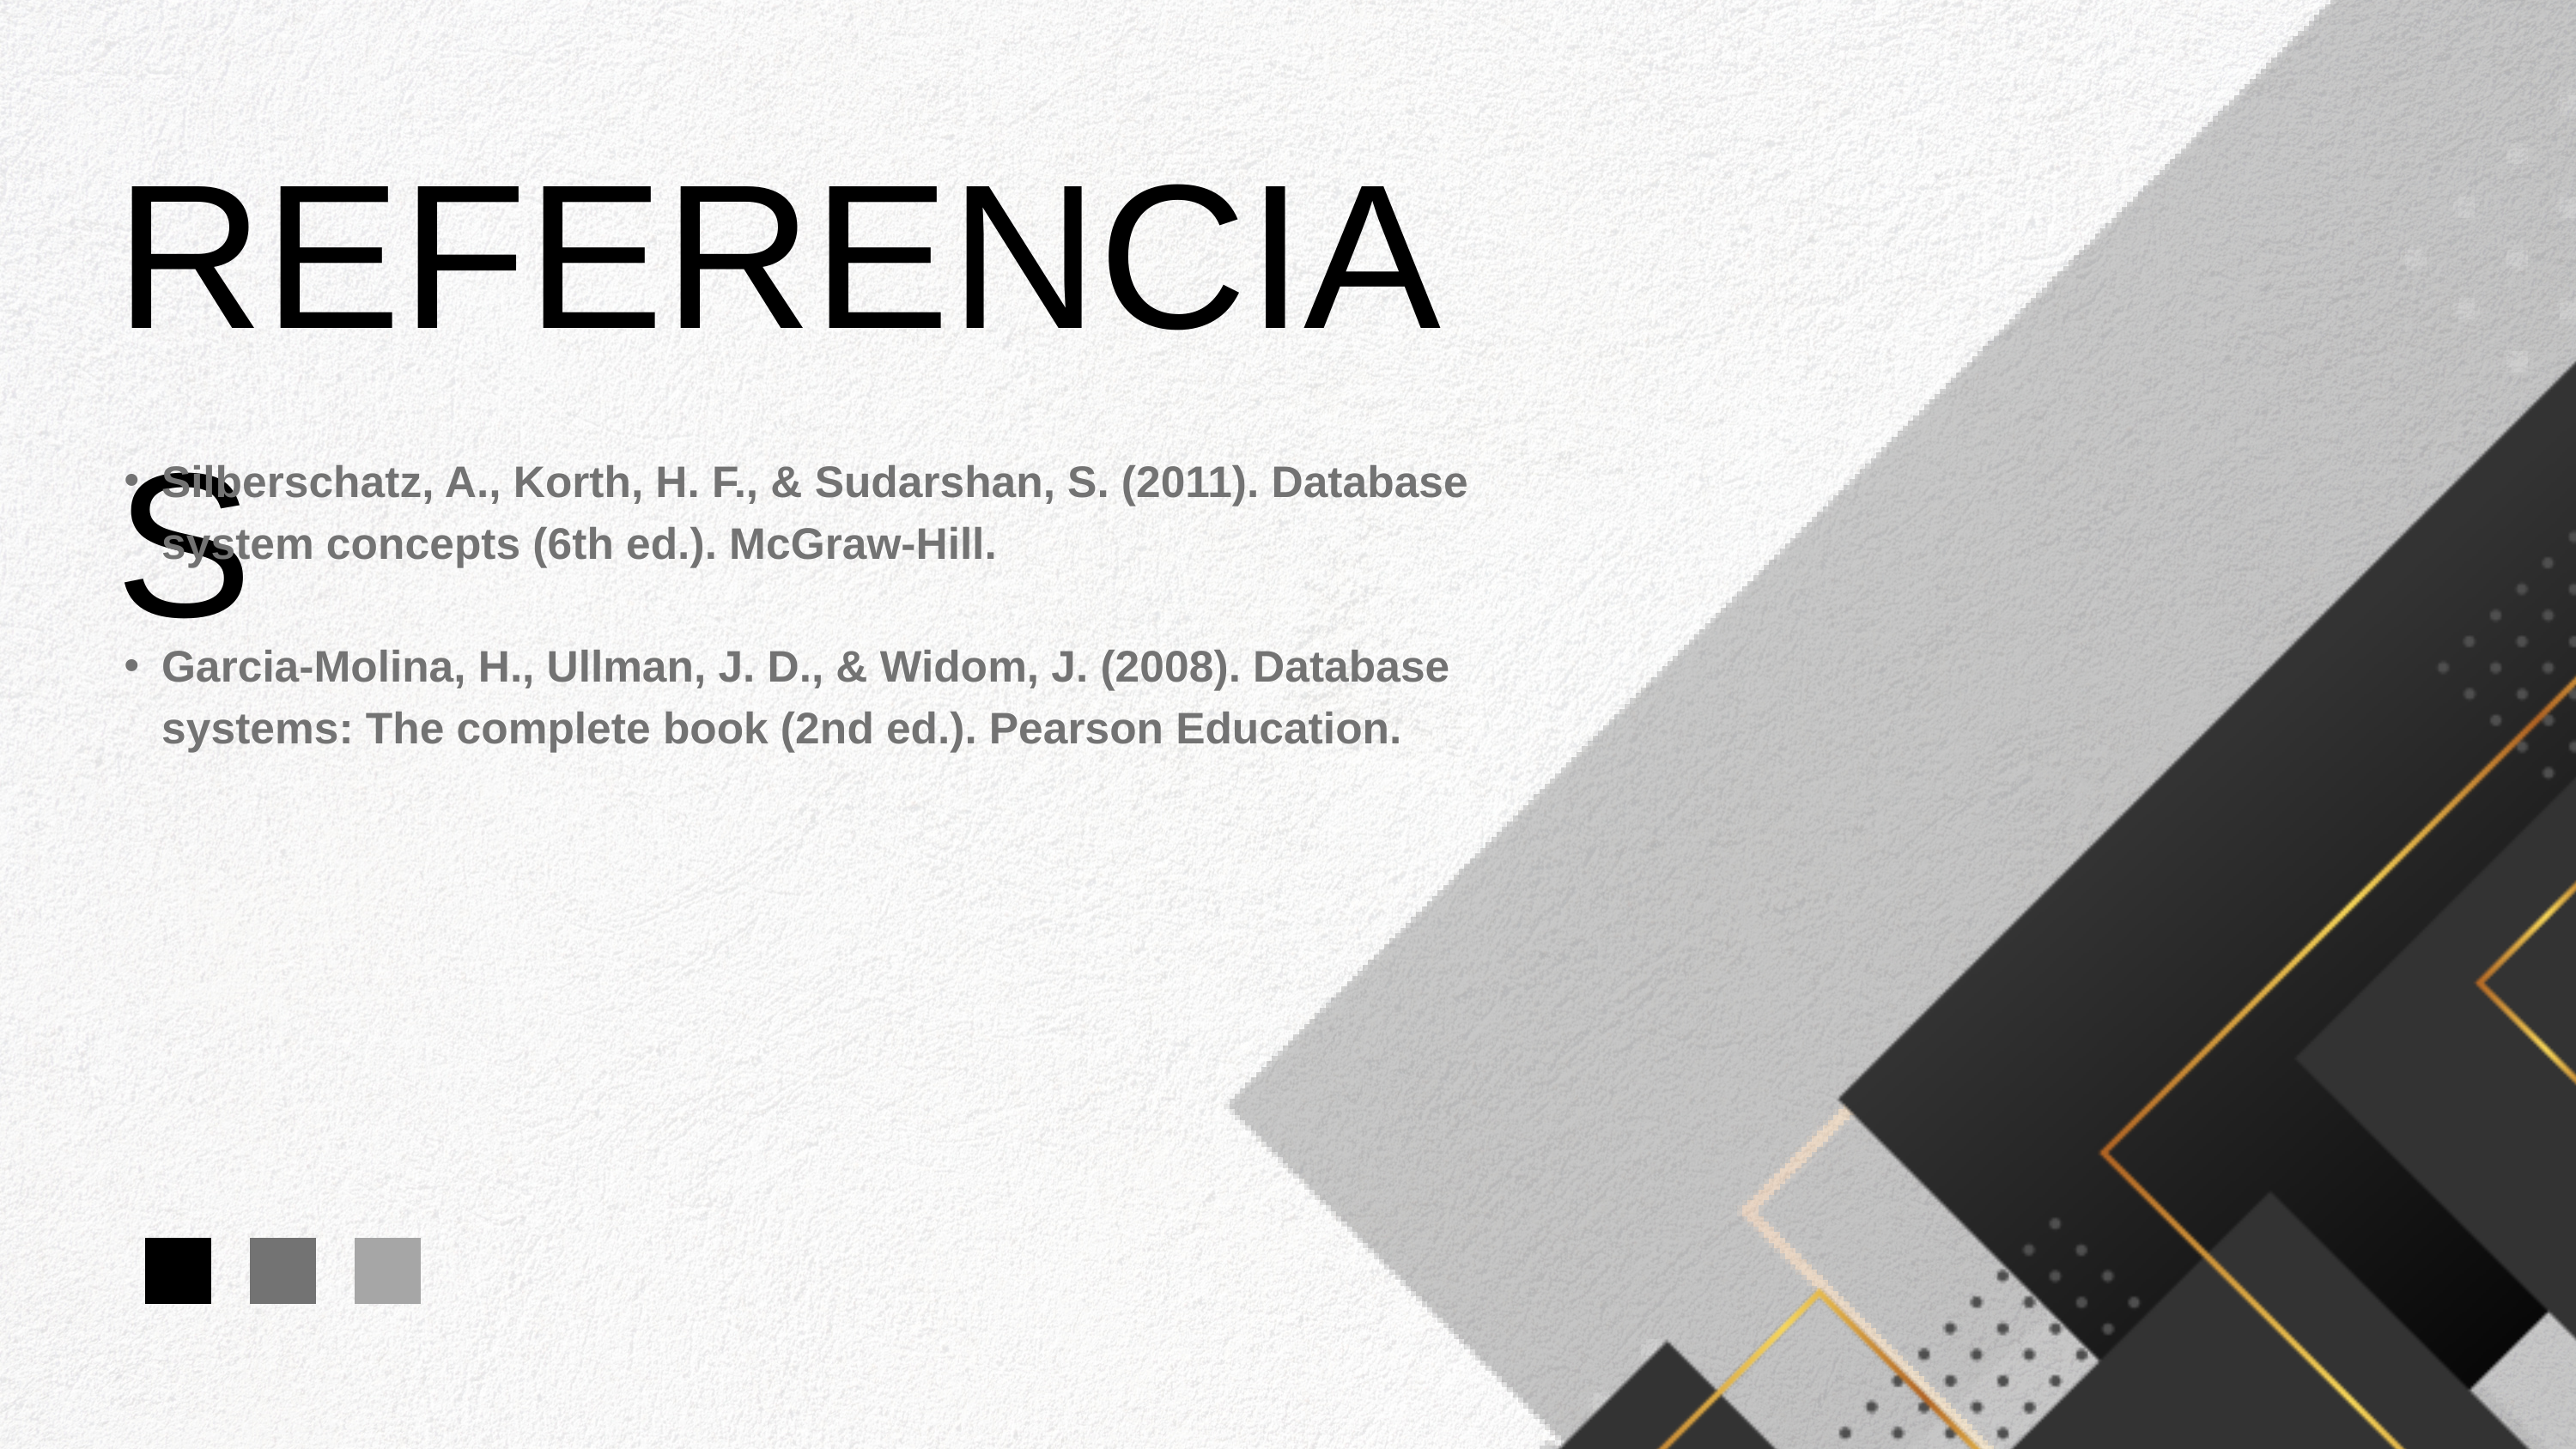

REFERENCIAS

Silberschatz, A., Korth, H. F., & Sudarshan, S. (2011). Database system concepts (6th ed.). McGraw-Hill.

Garcia-Molina, H., Ullman, J. D., & Widom, J. (2008). Database systems: The complete book (2nd ed.). Pearson Education.